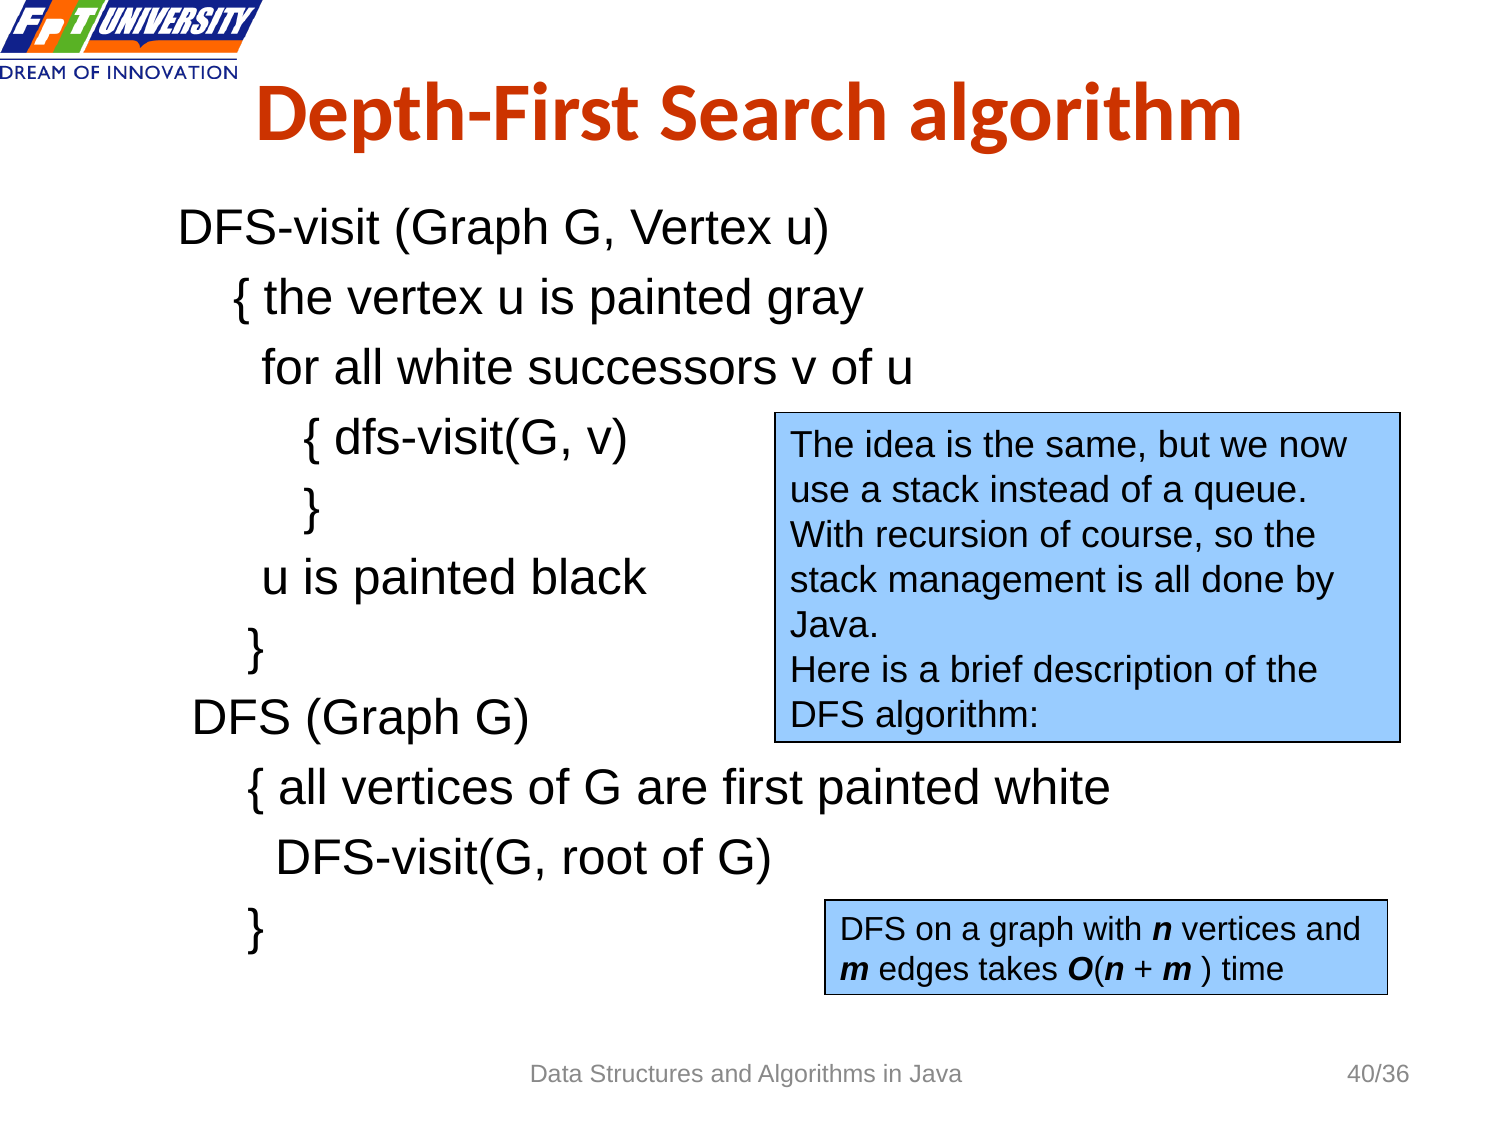

# Depth-First Search algorithm
DFS-visit (Graph G, Vertex u)
    { the vertex u is painted gray
      for all white successors v of u
         { dfs-visit(G, v)
         }
      u is painted black
     }
 DFS (Graph G)
     { all vertices of G are first painted white
       DFS-visit(G, root of G)
     }
The idea is the same, but we now use a stack instead of a queue. With recursion of course, so the stack management is all done by Java.
Here is a brief description of the DFS algorithm:
DFS on a graph with n vertices and m edges takes O(n + m ) time
Data Structures and Algorithms in Java
40/36